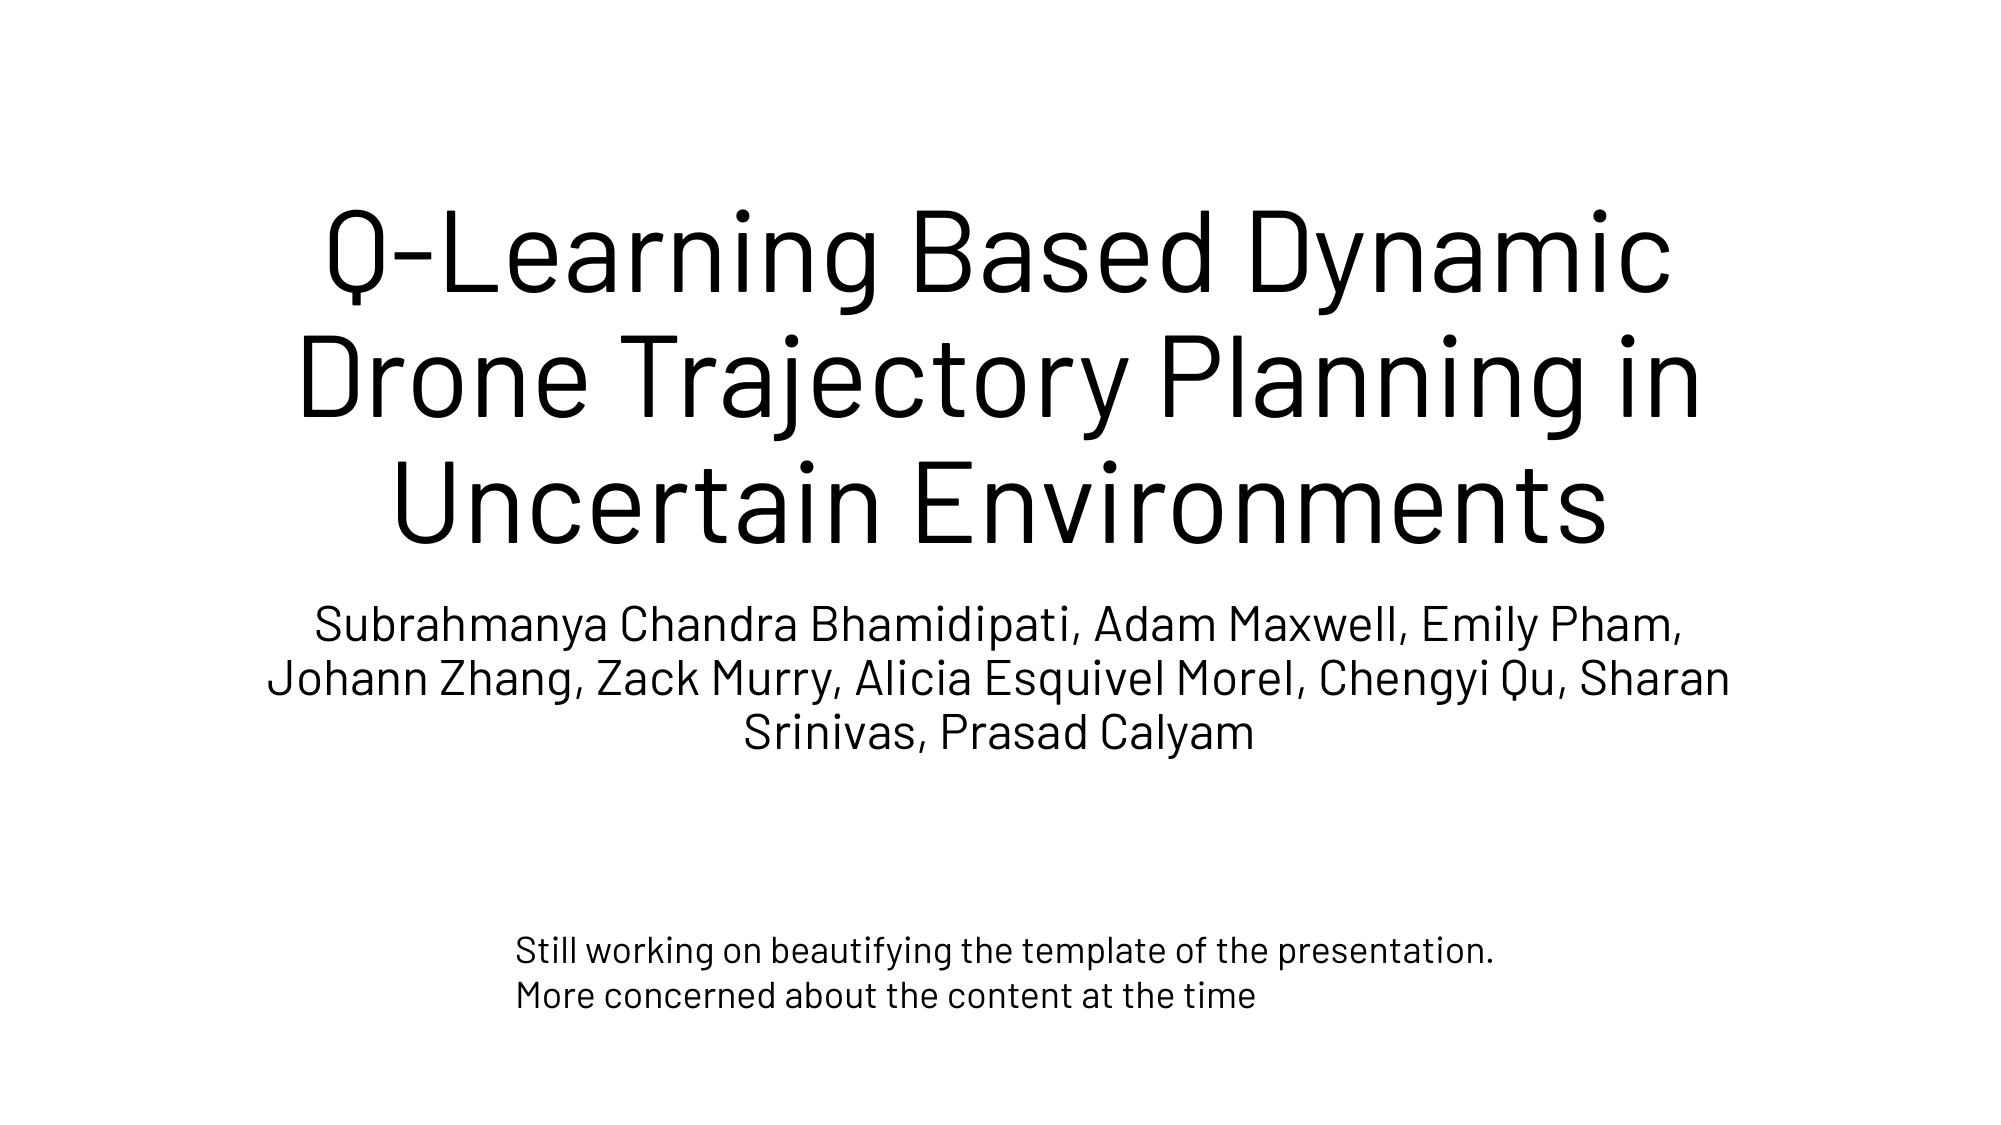

# Q-Learning Based Dynamic Drone Trajectory Planning in Uncertain Environments
Subrahmanya Chandra Bhamidipati, Adam Maxwell, Emily Pham, Johann Zhang, Zack Murry, Alicia Esquivel Morel, Chengyi Qu, Sharan Srinivas, Prasad Calyam
Still working on beautifying the template of the presentation. More concerned about the content at the time